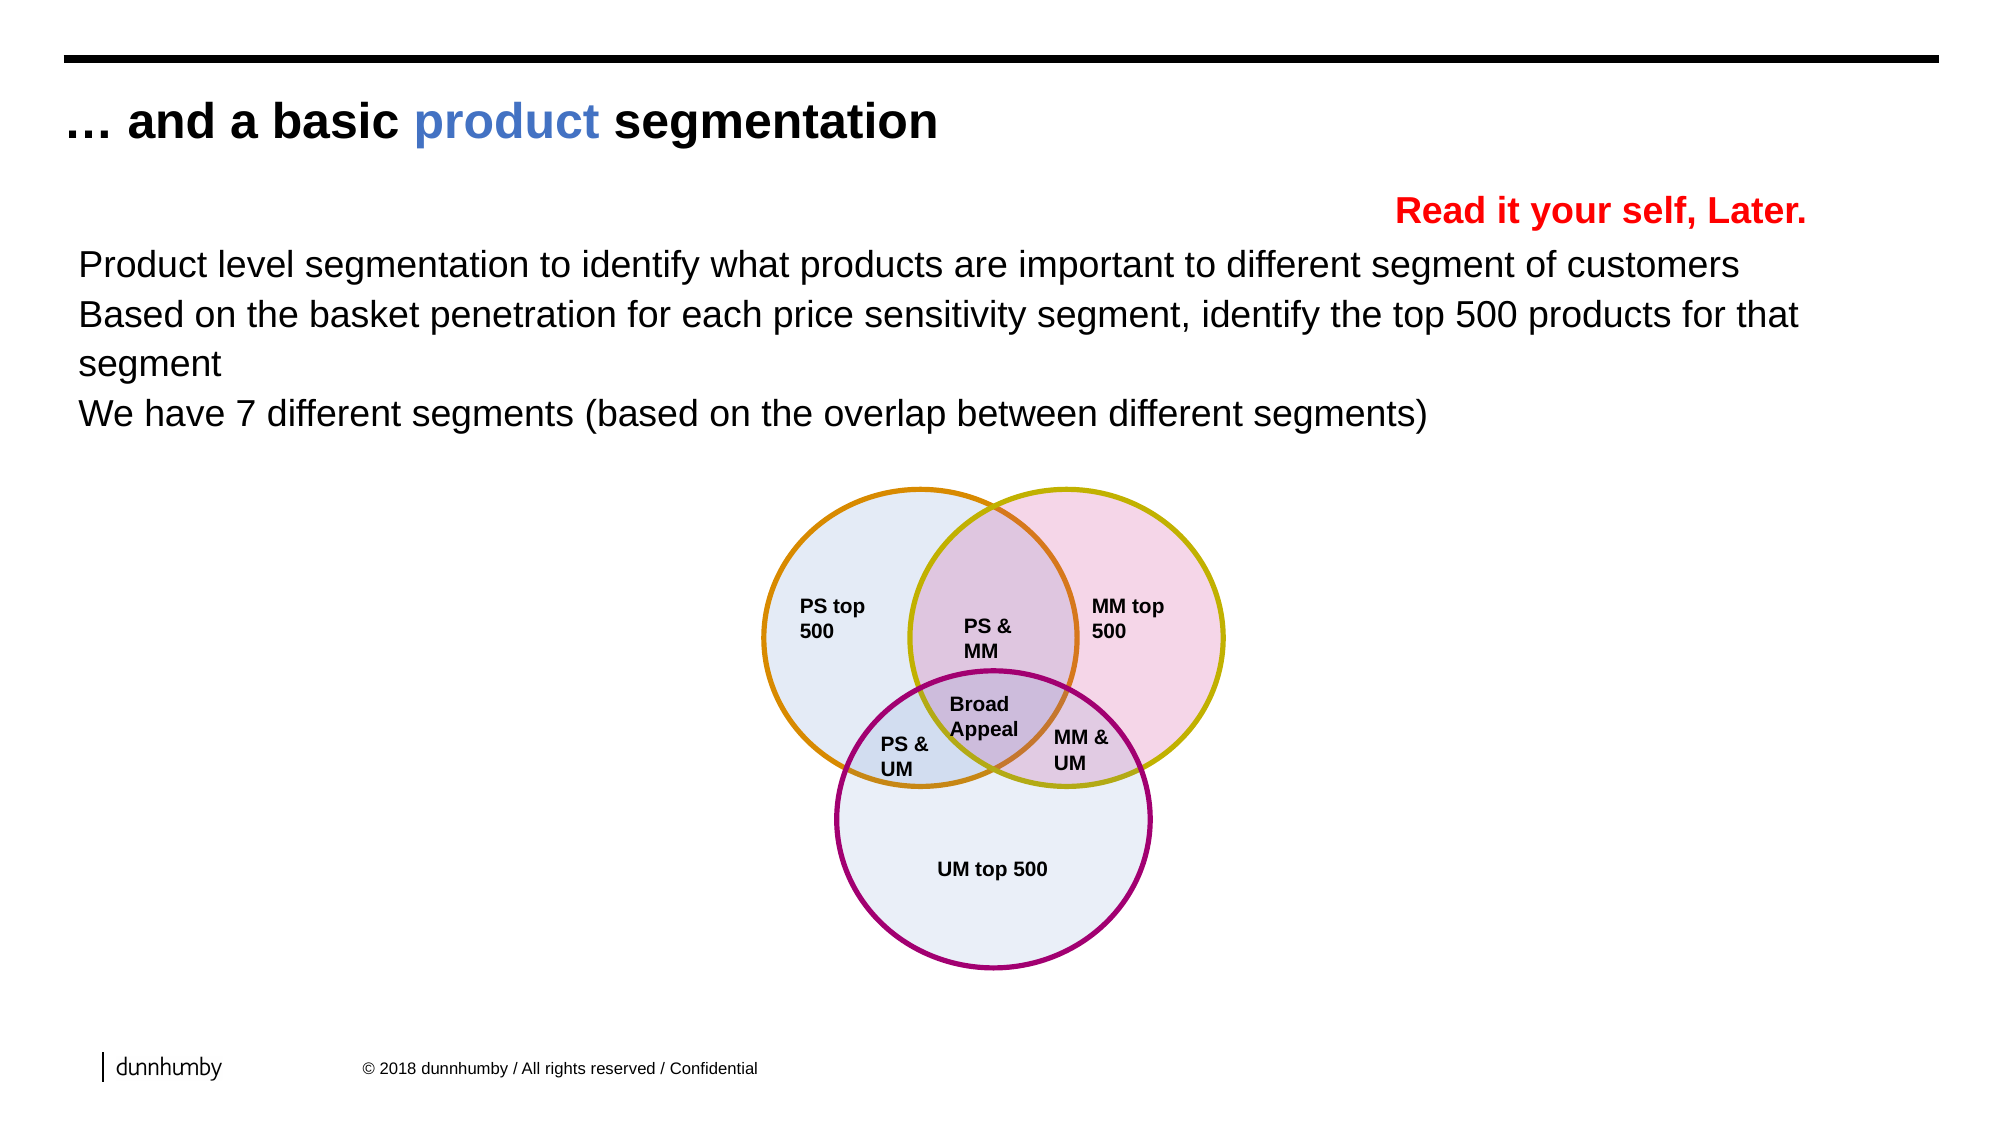

# … and a basic product segmentation
Read it your self, Later.
Product level segmentation to identify what products are important to different segment of customers
Based on the basket penetration for each price sensitivity segment, identify the top 500 products for that segment
We have 7 different segments (based on the overlap between different segments)

PS top 500
MM top 500
PS & MM

Broad Appeal
MM & UM
PS & UM
UM top 500